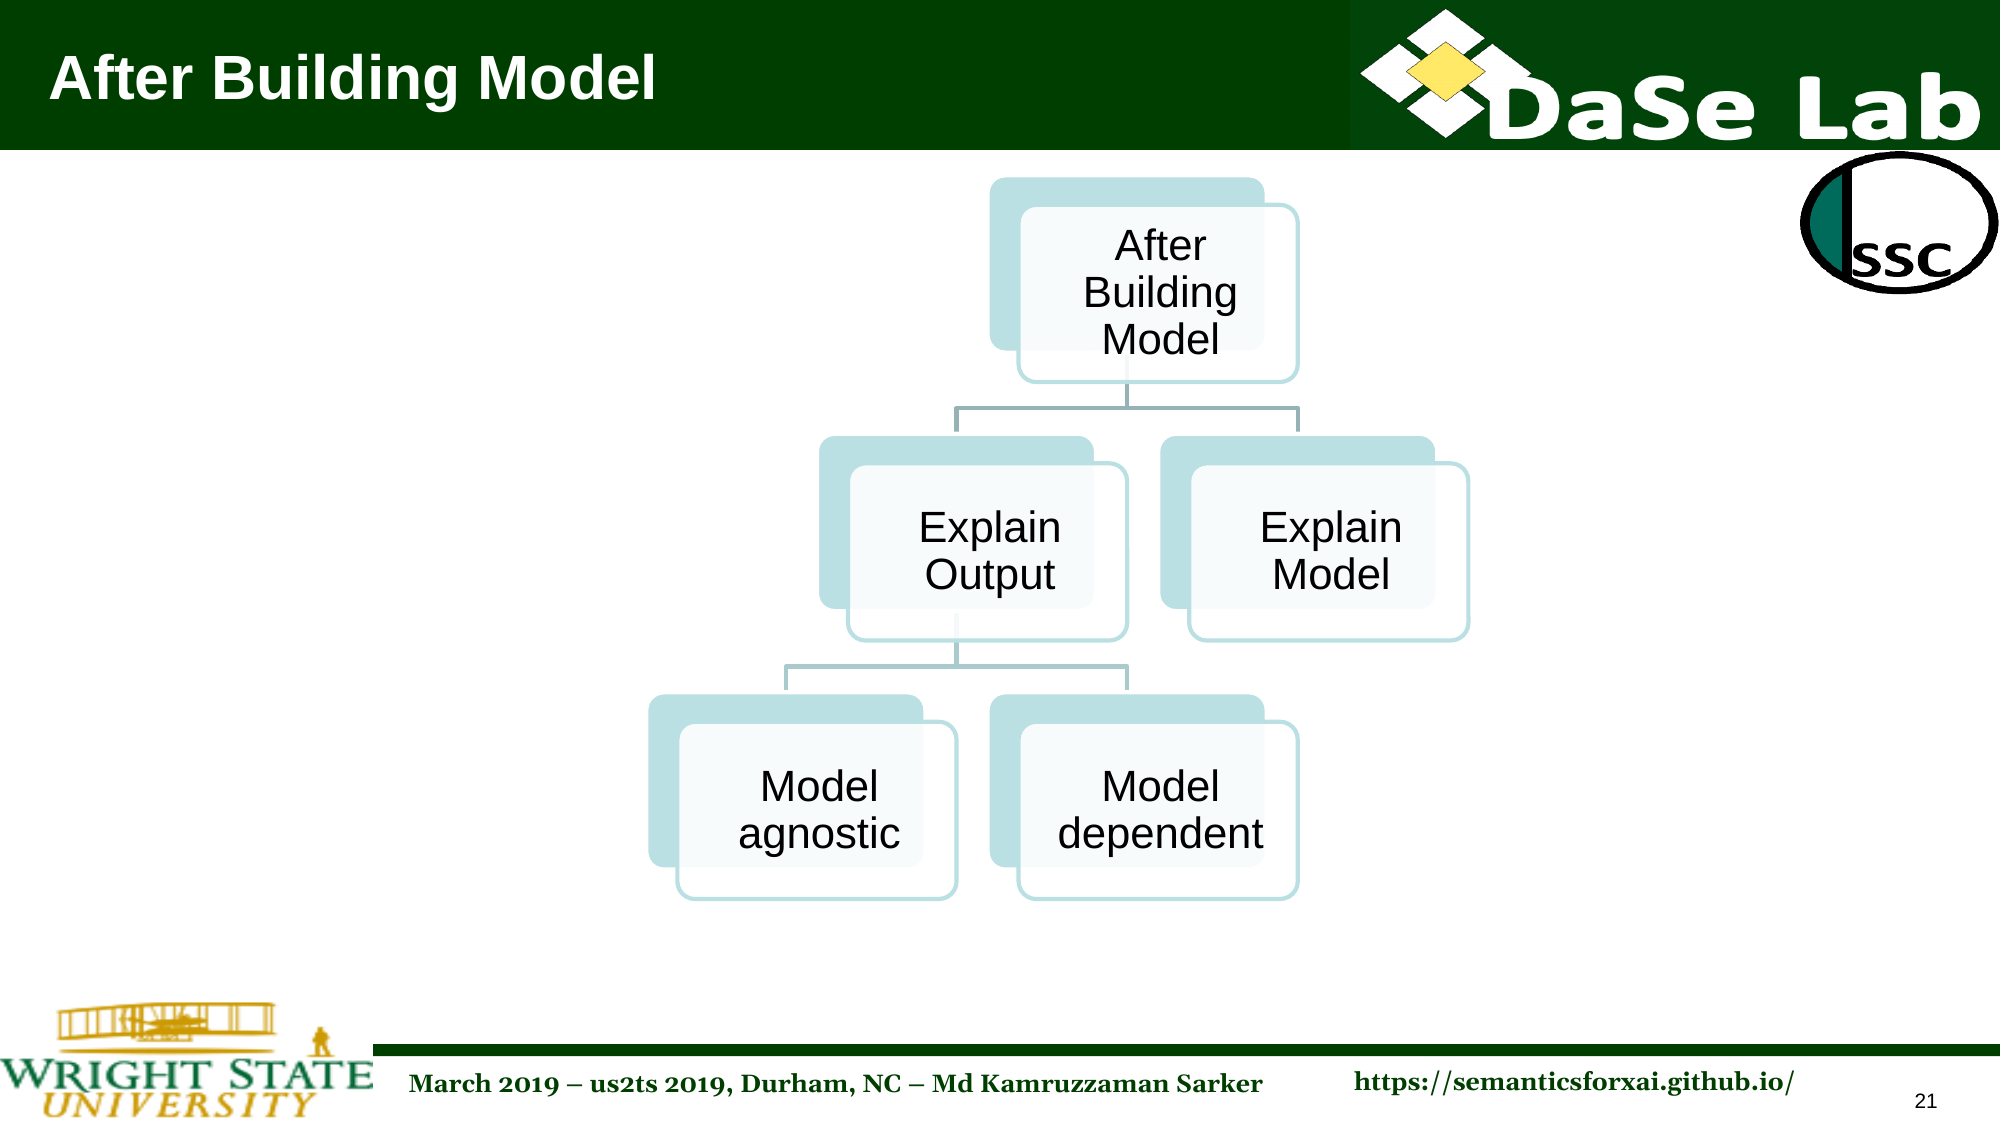

# After Building Model

After Building Model
Explain Output
Model agnostic
Model dependent
Explain Model